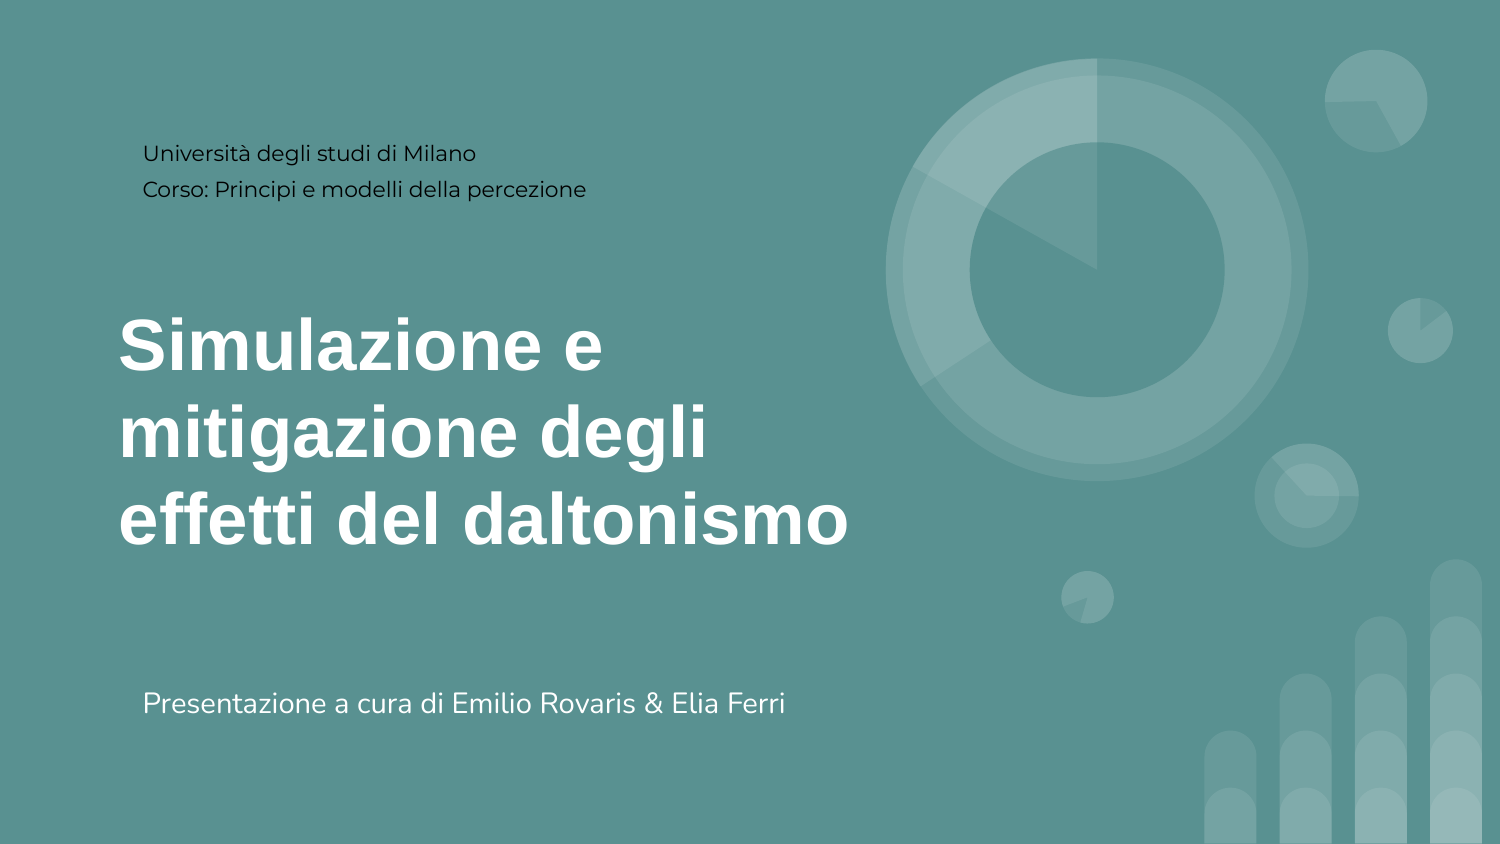

Università degli studi di Milano
Corso: Principi e modelli della percezione
# Simulazione e mitigazione degli effetti del daltonismo
Presentazione a cura di Emilio Rovaris & Elia Ferri